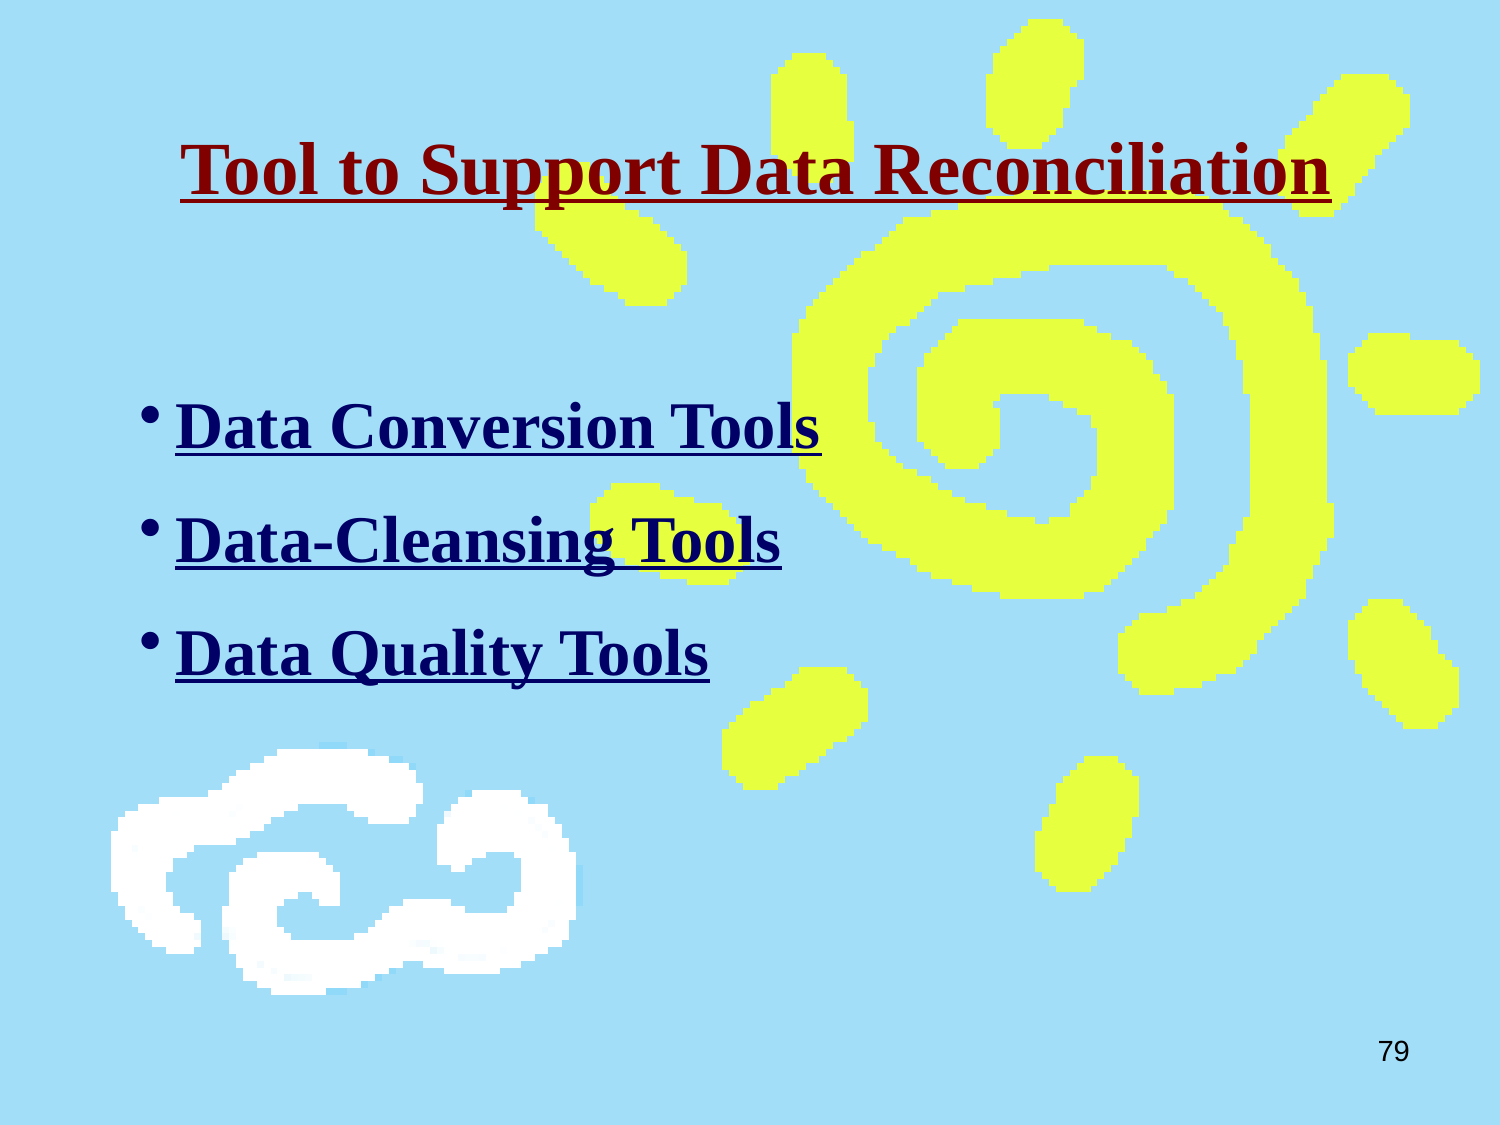

Tool to Support Data Reconciliation
Data Conversion Tools
Data-Cleansing Tools
Data Quality Tools

79